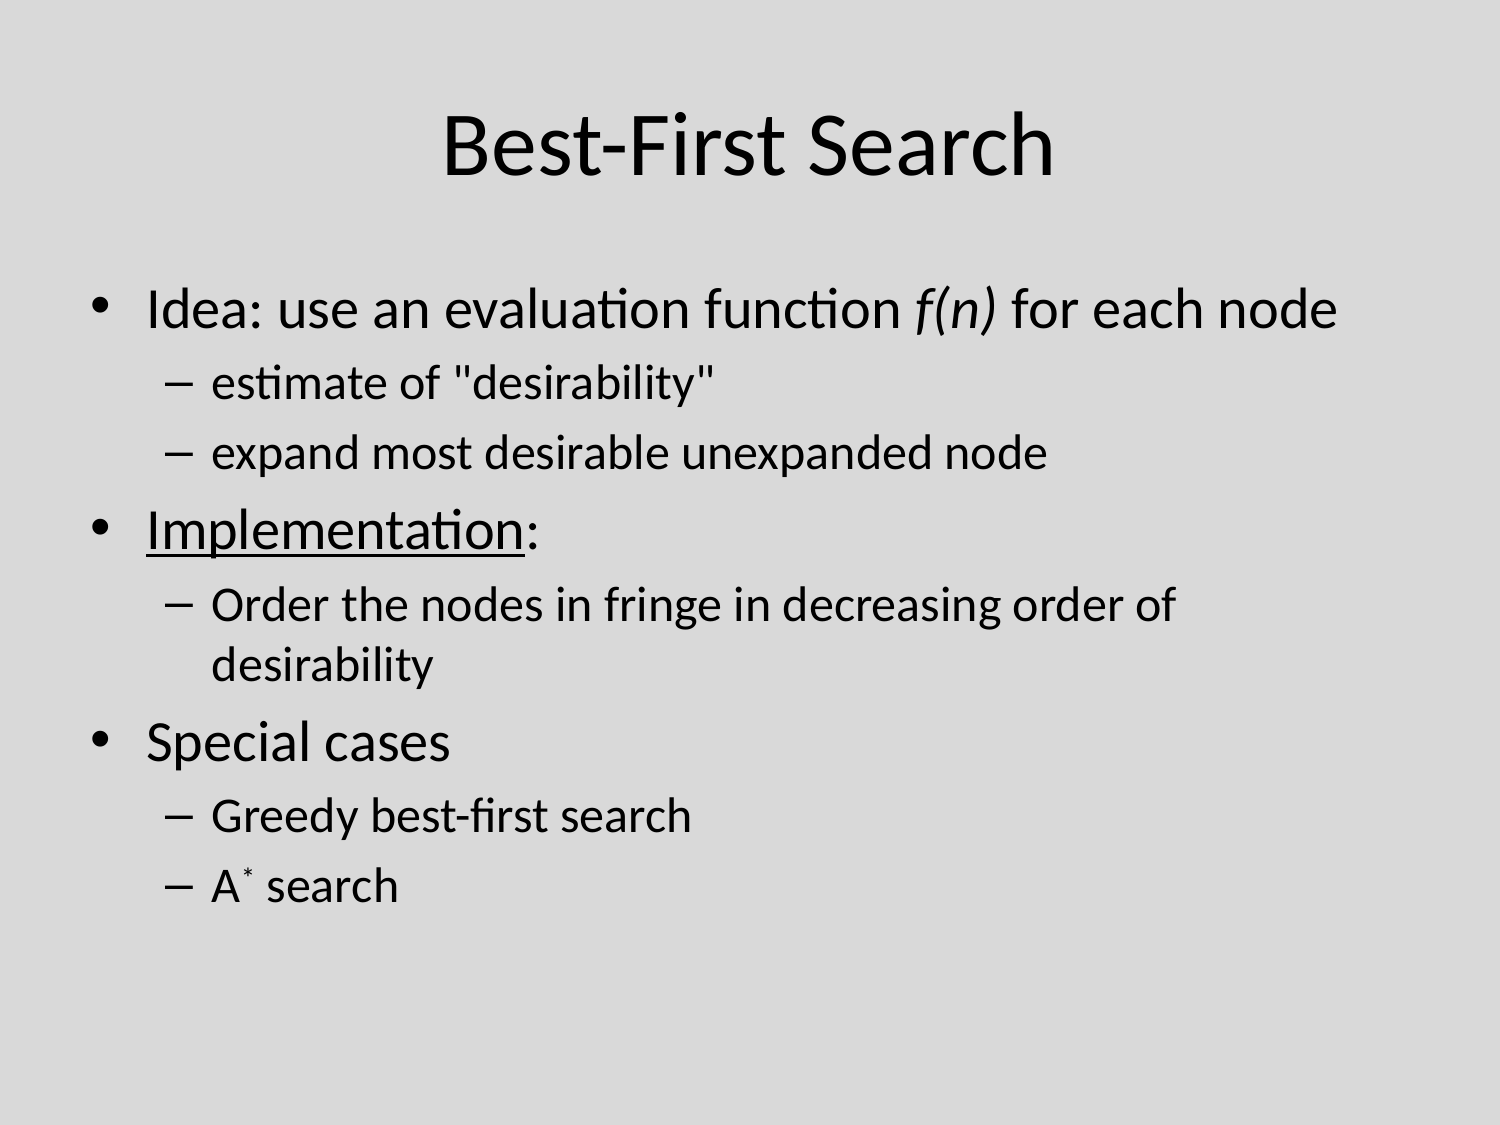

# Best-First Search
Idea: use an evaluation function f(n) for each node
estimate of "desirability"
expand most desirable unexpanded node
Implementation:
Order the nodes in fringe in decreasing order of desirability
Special cases
Greedy best-first search
A* search